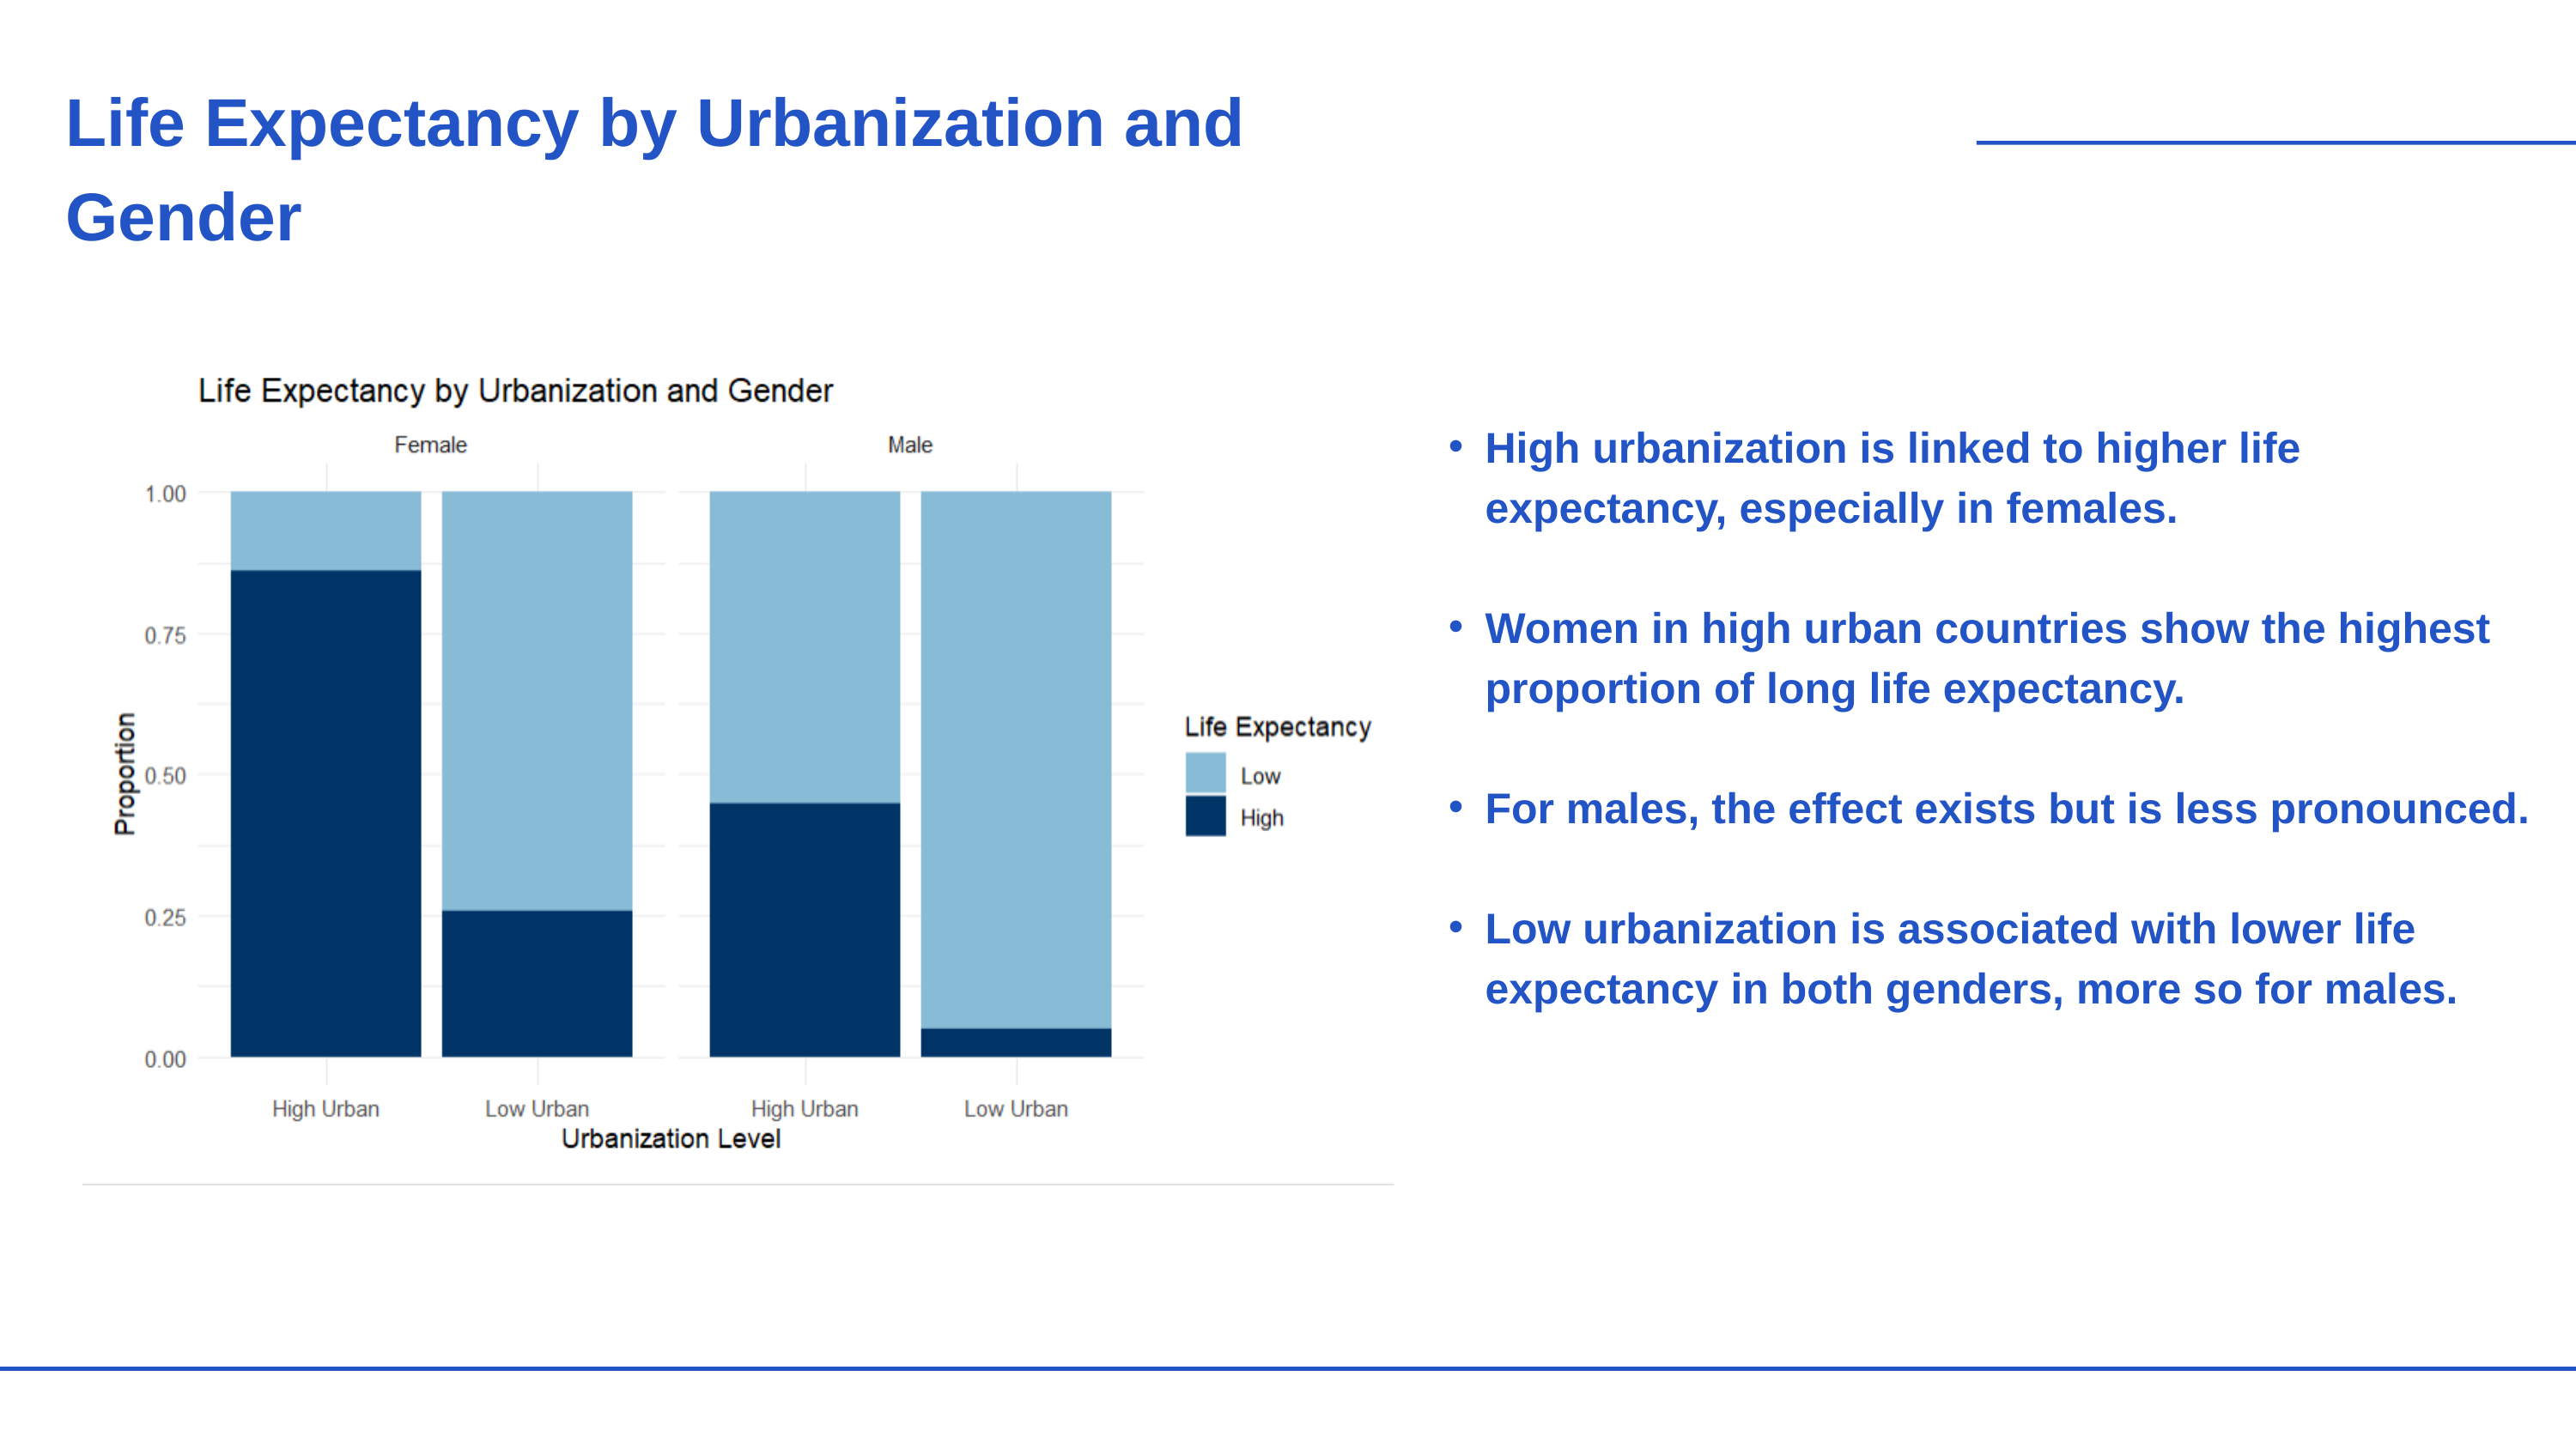

Life Expectancy by Urbanization and Gender

High urbanization is linked to higher life expectancy, especially in females.

Women in high urban countries show the highest proportion of long life expectancy.

For males, the effect exists but is less pronounced.

Low urbanization is associated with lower life expectancy in both genders, more so for males.